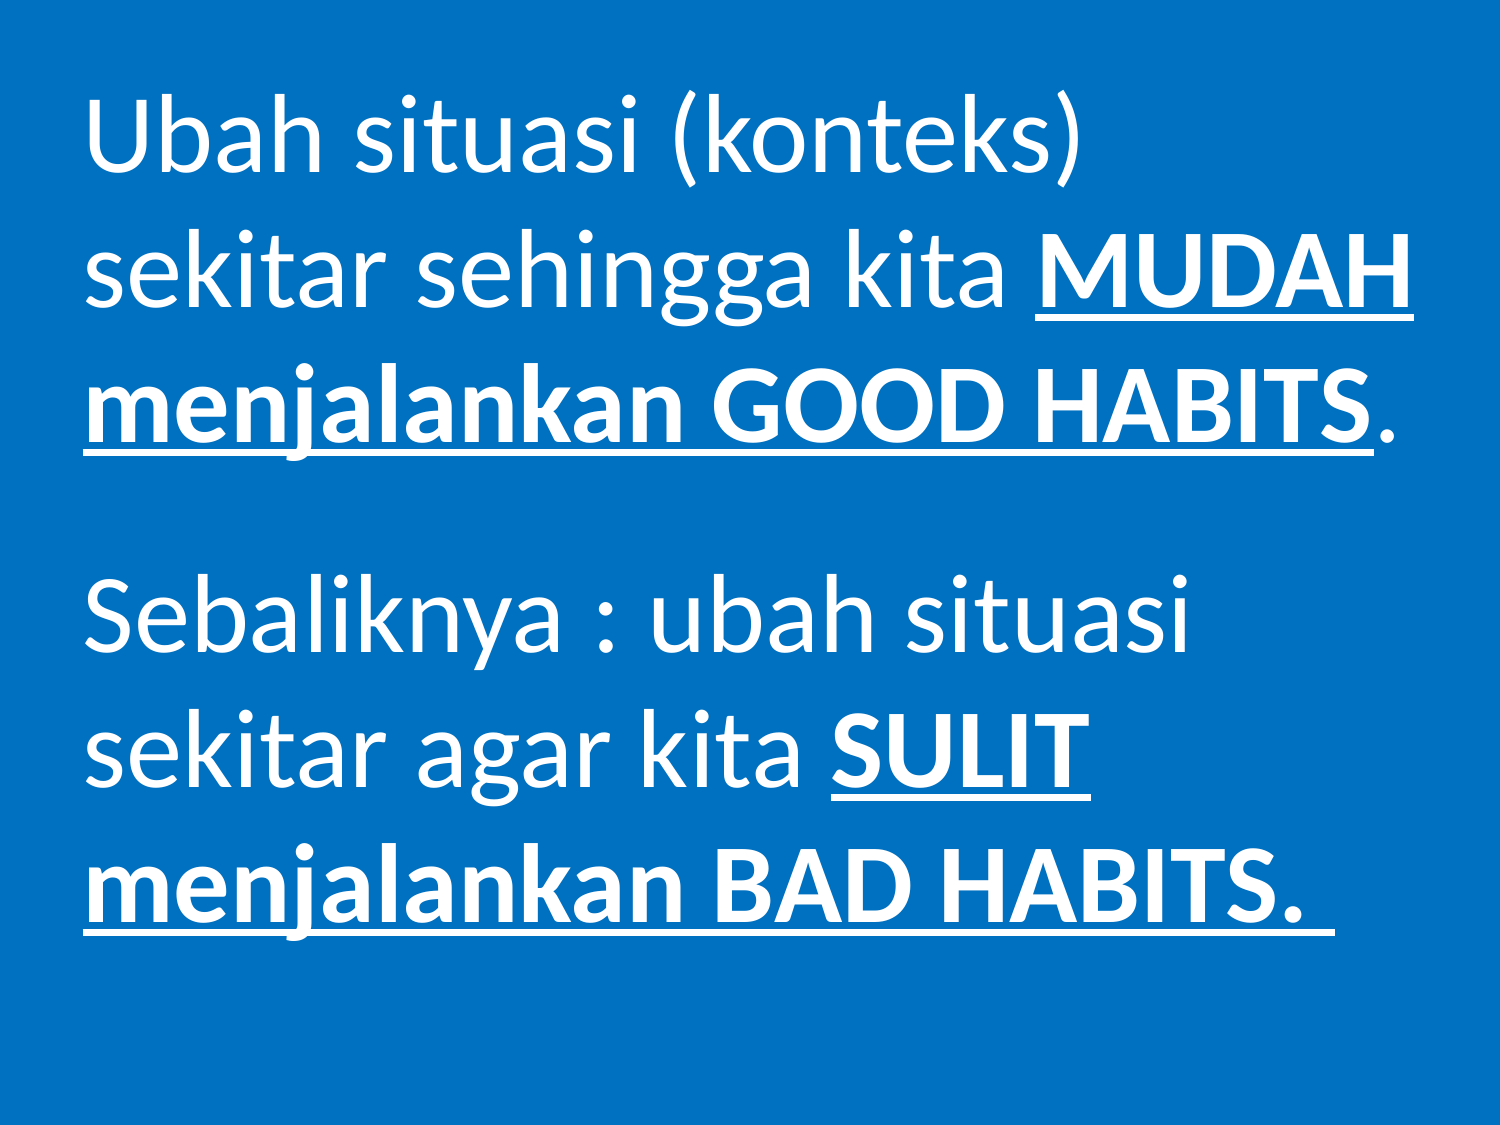

Ubah situasi (konteks) sekitar sehingga kita MUDAH menjalankan GOOD HABITS.
Sebaliknya : ubah situasi sekitar agar kita SULIT menjalankan BAD HABITS.